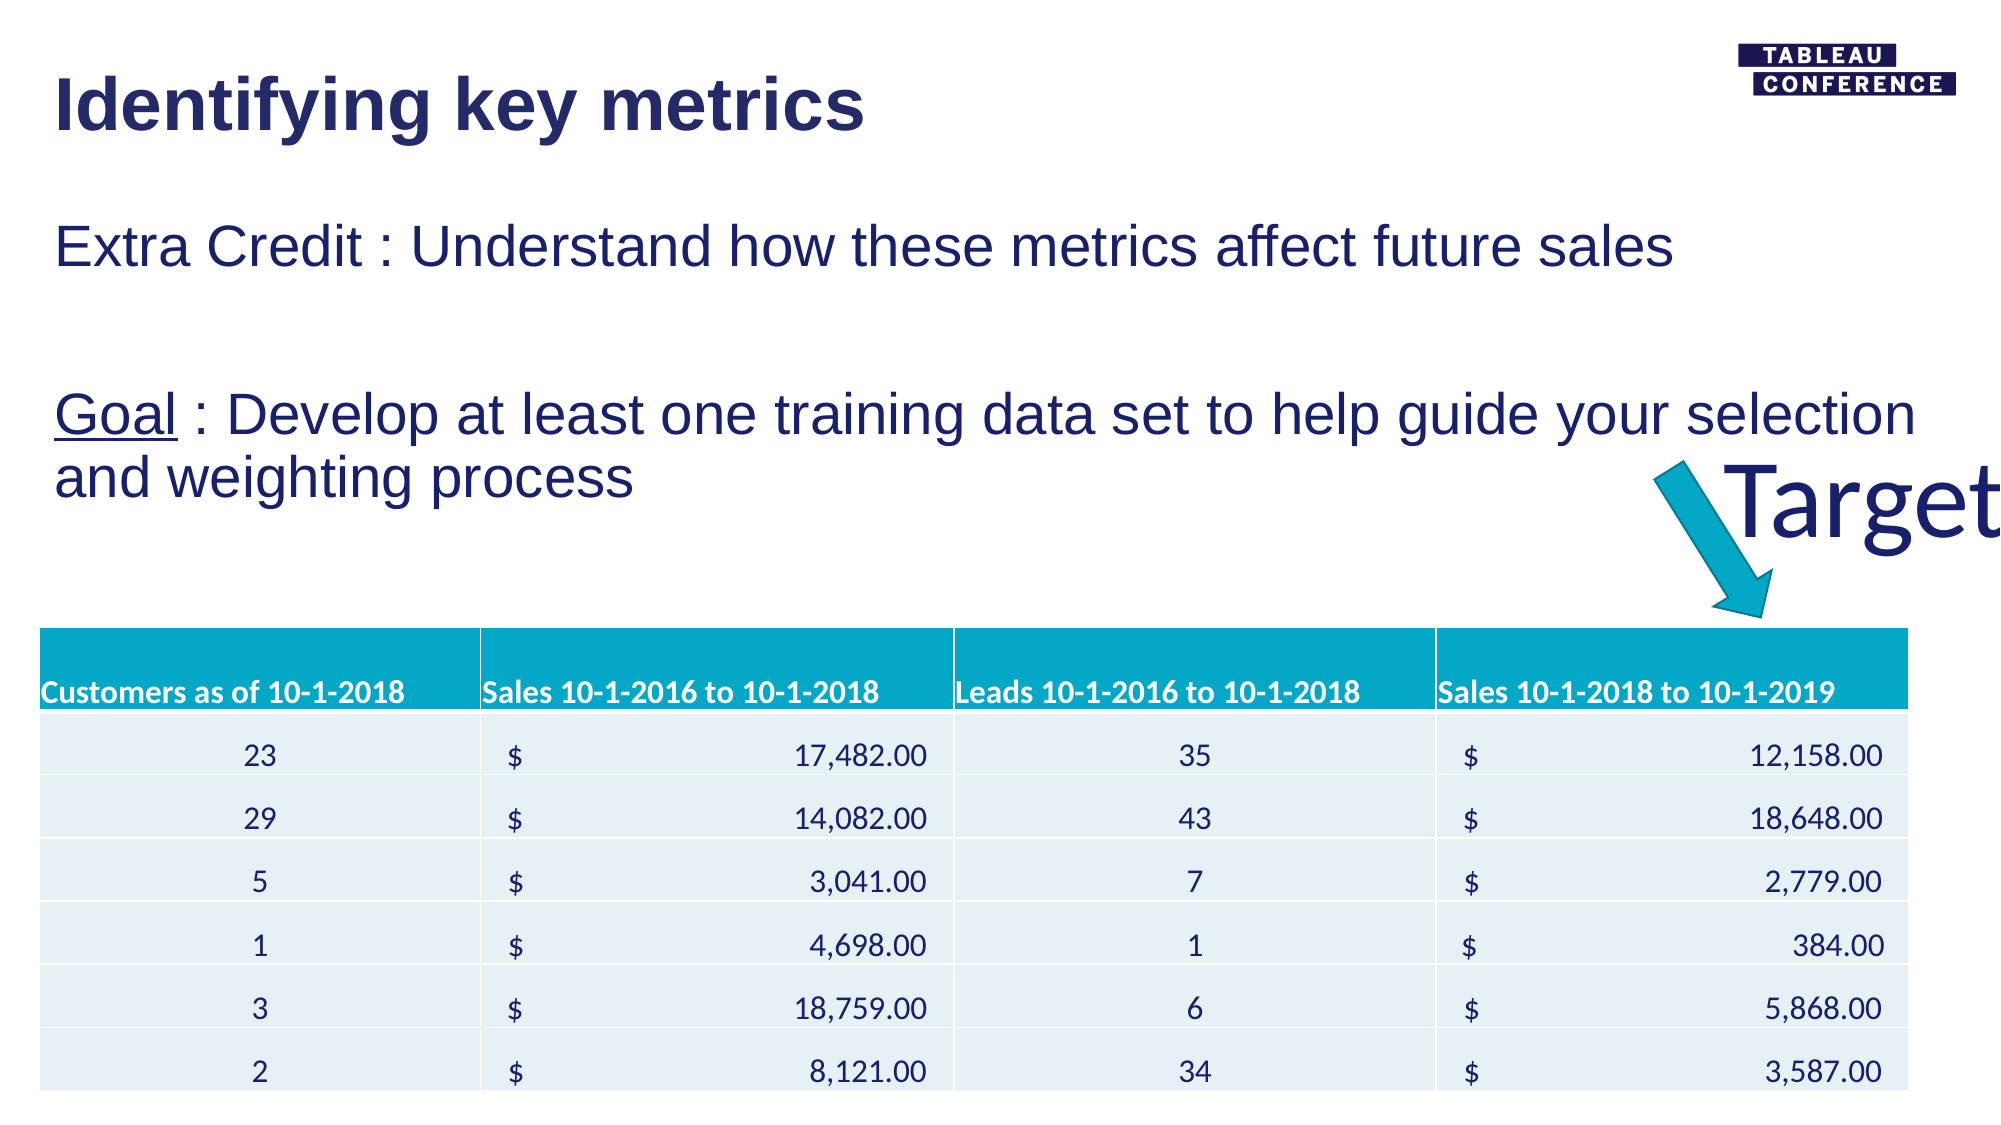

# Identifying key metrics
Extra Credit : Understand how these metrics affect future sales

Goal : Develop at least one training data set to help guide your selection and weighting process

Target

| Customers as of 10-1-2018 | Sales 10-1-2016 to 10-1-2018 | Leads 10-1-2016 to 10-1-2018 | Sales 10-1-2018 to 10-1-2019 |
| --- | --- | --- | --- |
| 23 | $                                    17,482.00 | 35 | $ 12,158.00 |
| 29 | $                                    14,082.00 | 43 | $ 18,648.00 |
| 5 | $                                      3,041.00 | 7 | $ 2,779.00 |
| 1 | $                                      4,698.00 | 1 | $ 384.00 |
| 3 | $                                    18,759.00 | 6 | $ 5,868.00 |
| 2 | $                                      8,121.00 | 34 | $ 3,587.00 |